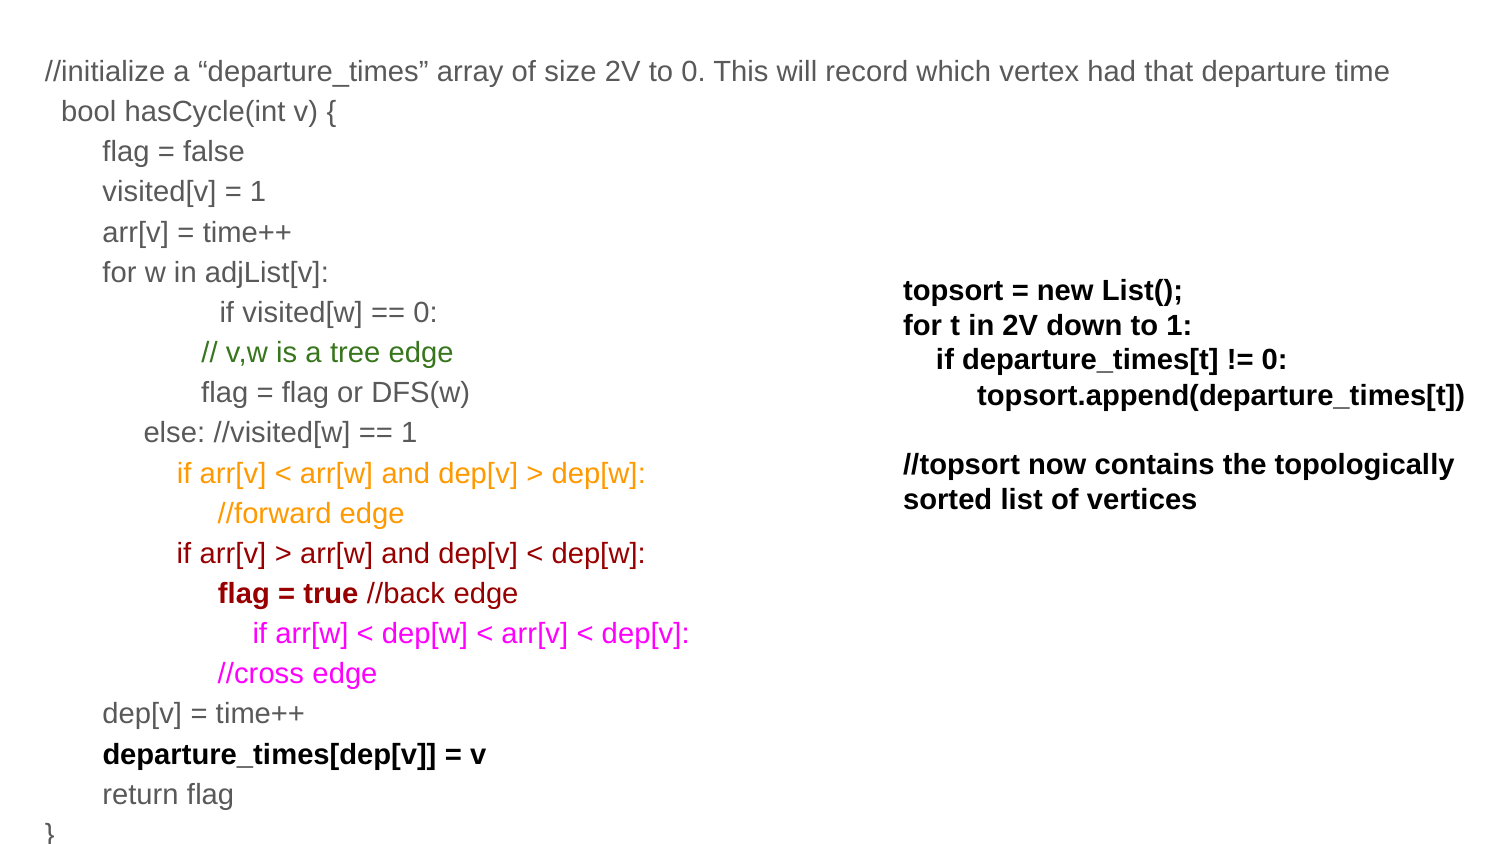

//initialize a “departure_times” array of size 2V to 0. This will record which vertex had that departure time
  bool hasCycle(int v) {
       flag = false
       visited[v] = 1
       arr[v] = time++
       for w in adjList[v]:
	   if visited[w] == 0:
                   // v,w is a tree edge
                   flag = flag or DFS(w)
            else: //visited[w] == 1
                if arr[v] < arr[w] and dep[v] > dep[w]:
                     //forward edge
                if arr[v] > arr[w] and dep[v] < dep[w]:
                     flag = true //back edge
	       if arr[w] < dep[w] < arr[v] < dep[v]:
                     //cross edge
       dep[v] = time++
       departure_times[dep[v]] = v
       return flag
}

topsort = new List();
for t in 2V down to 1:
    if departure_times[t] != 0:
         topsort.append(departure_times[t])
//topsort now contains the topologically sorted list of vertices